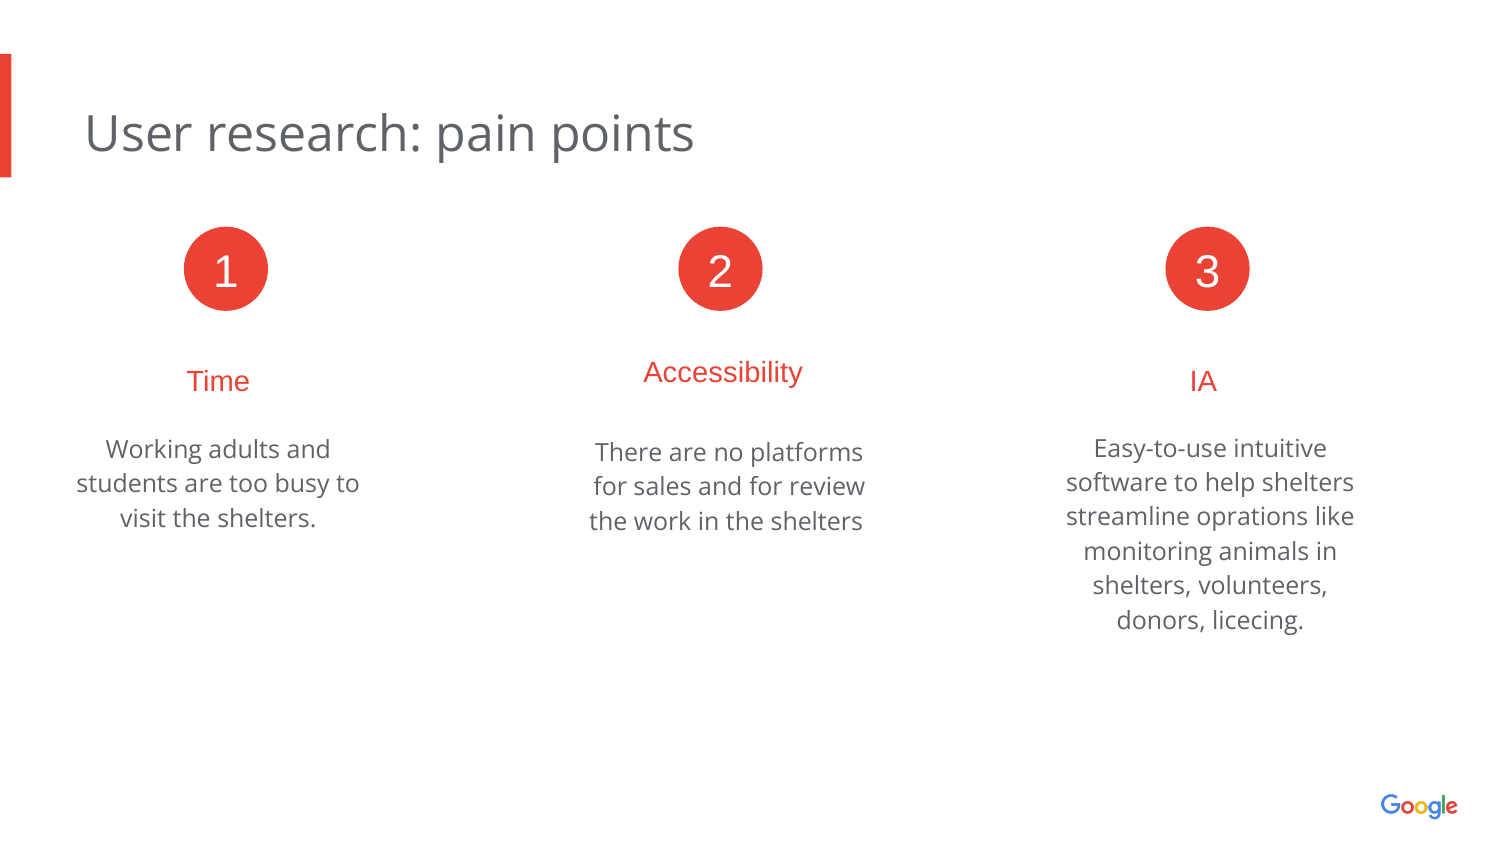

User research: pain points
1
2
3
Accessibility
Time
IA
Easy-to-use intuitive software to help shelters streamline oprations like monitoring animals in shelters, volunteers, donors, licecing.
Working adults and students are too busy to visit the shelters.
There are no platforms for sales and for review the work in the shelters